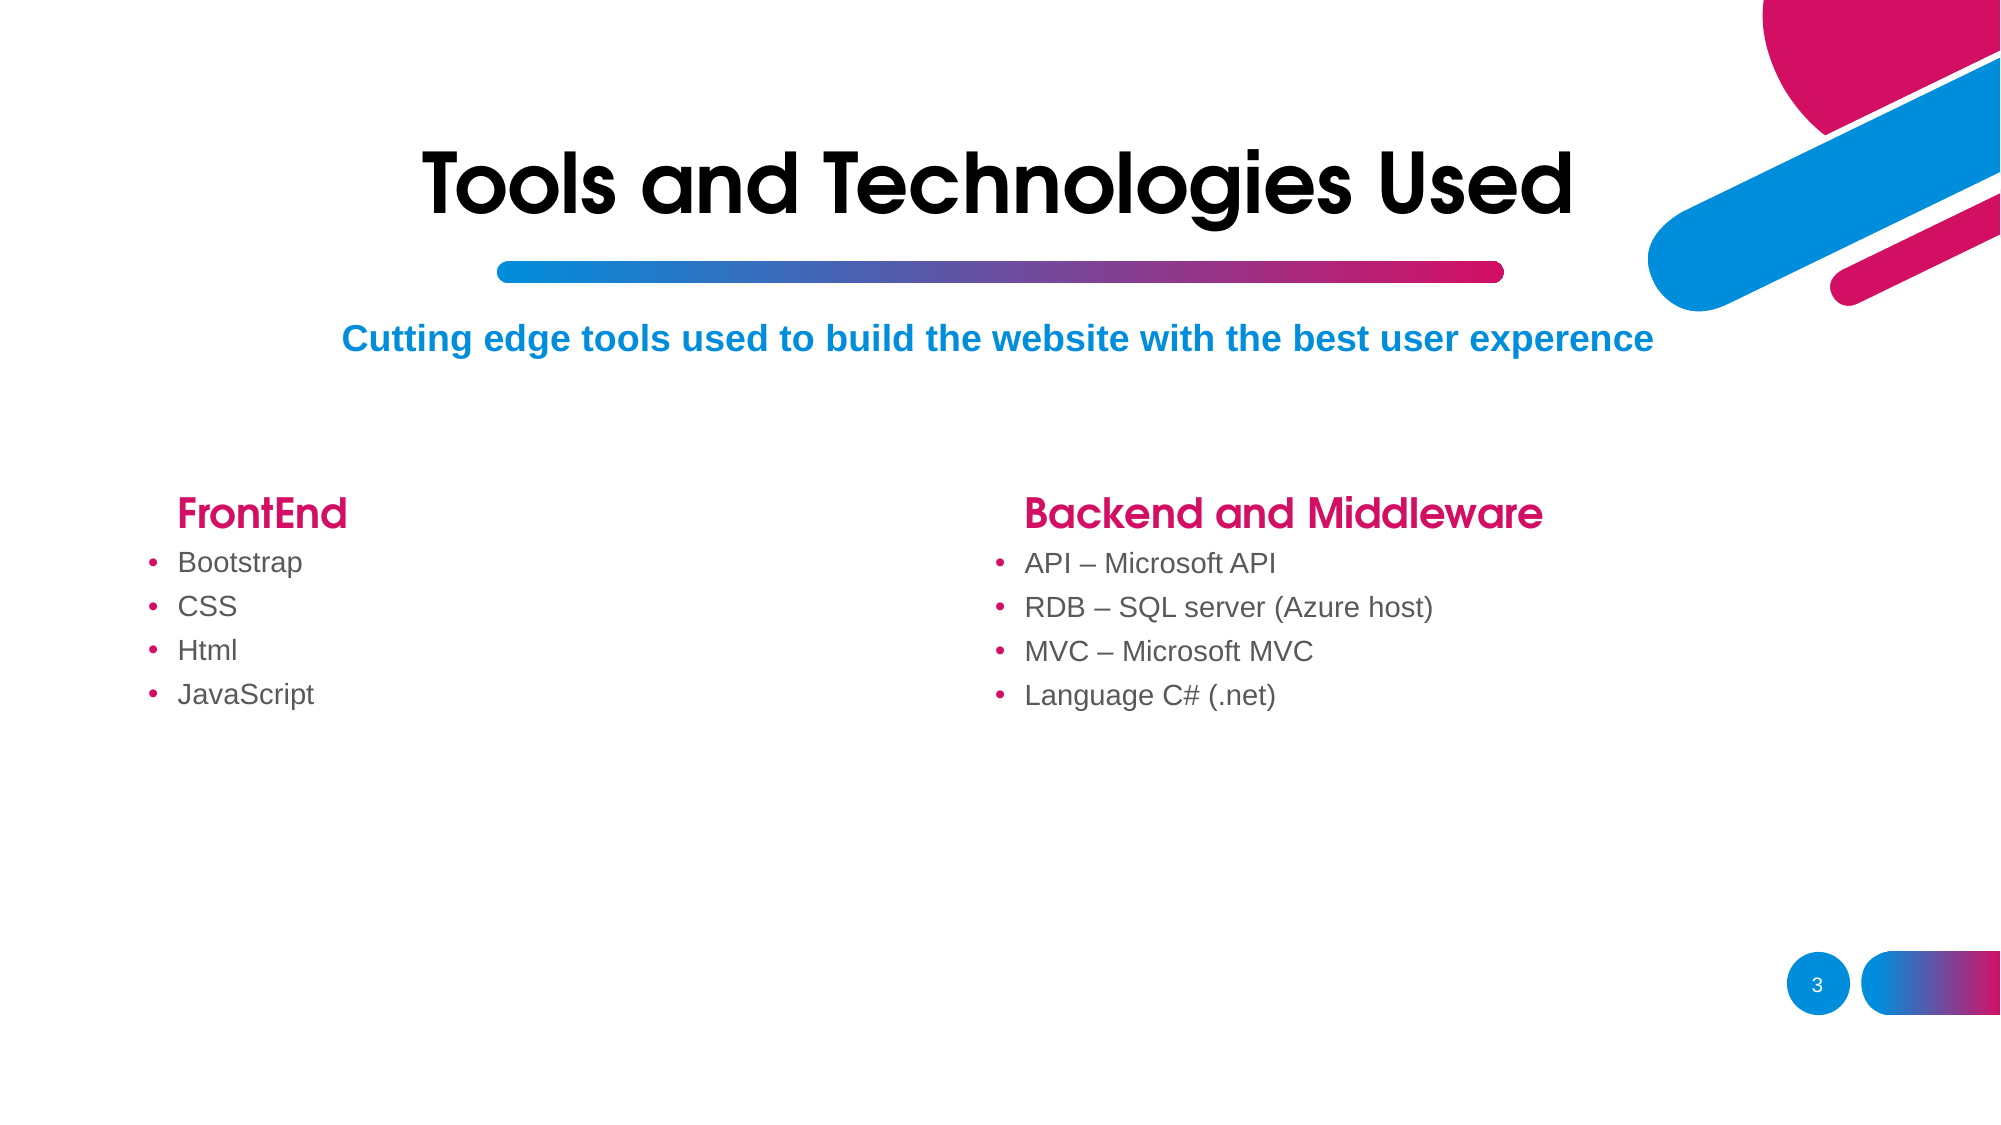

# Tools and Technologies Used
Cutting edge tools used to build the website with the best user experence
FrontEnd
Backend and Middleware
Bootstrap
CSS
Html
JavaScript

API – Microsoft API
RDB – SQL server (Azure host)
MVC – Microsoft MVC
Language C# (.net)

3